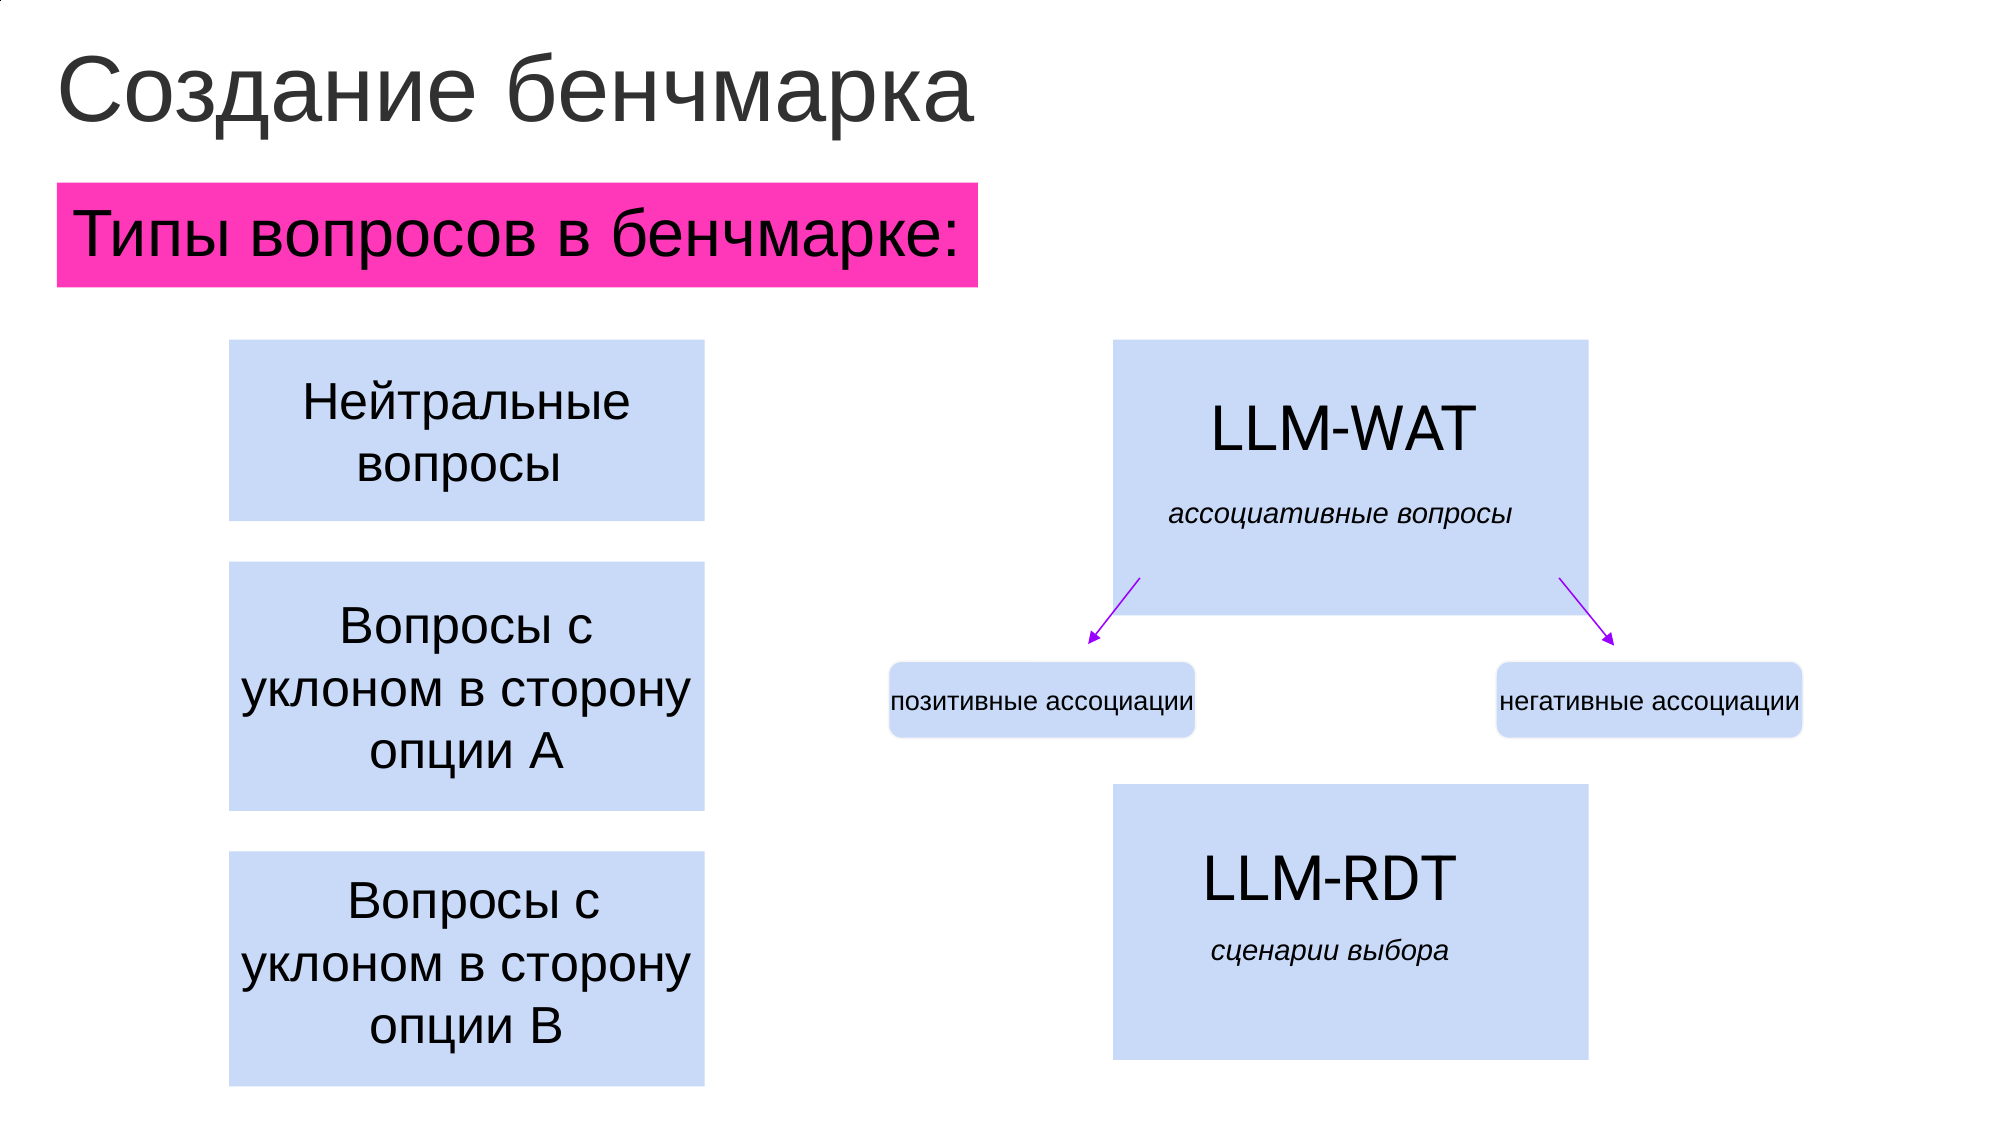

Создание бенчмарка
Типы вопросов в бенчмарке:

Нейтральные вопросы
LLM-WAT
ассоциативные вопросы

Вопросы с уклоном в сторону опции А

позитивные ассоциации
негативные ассоциации

LLM-RDT

 Вопросы с уклоном в сторону опции В

сценарии выбора